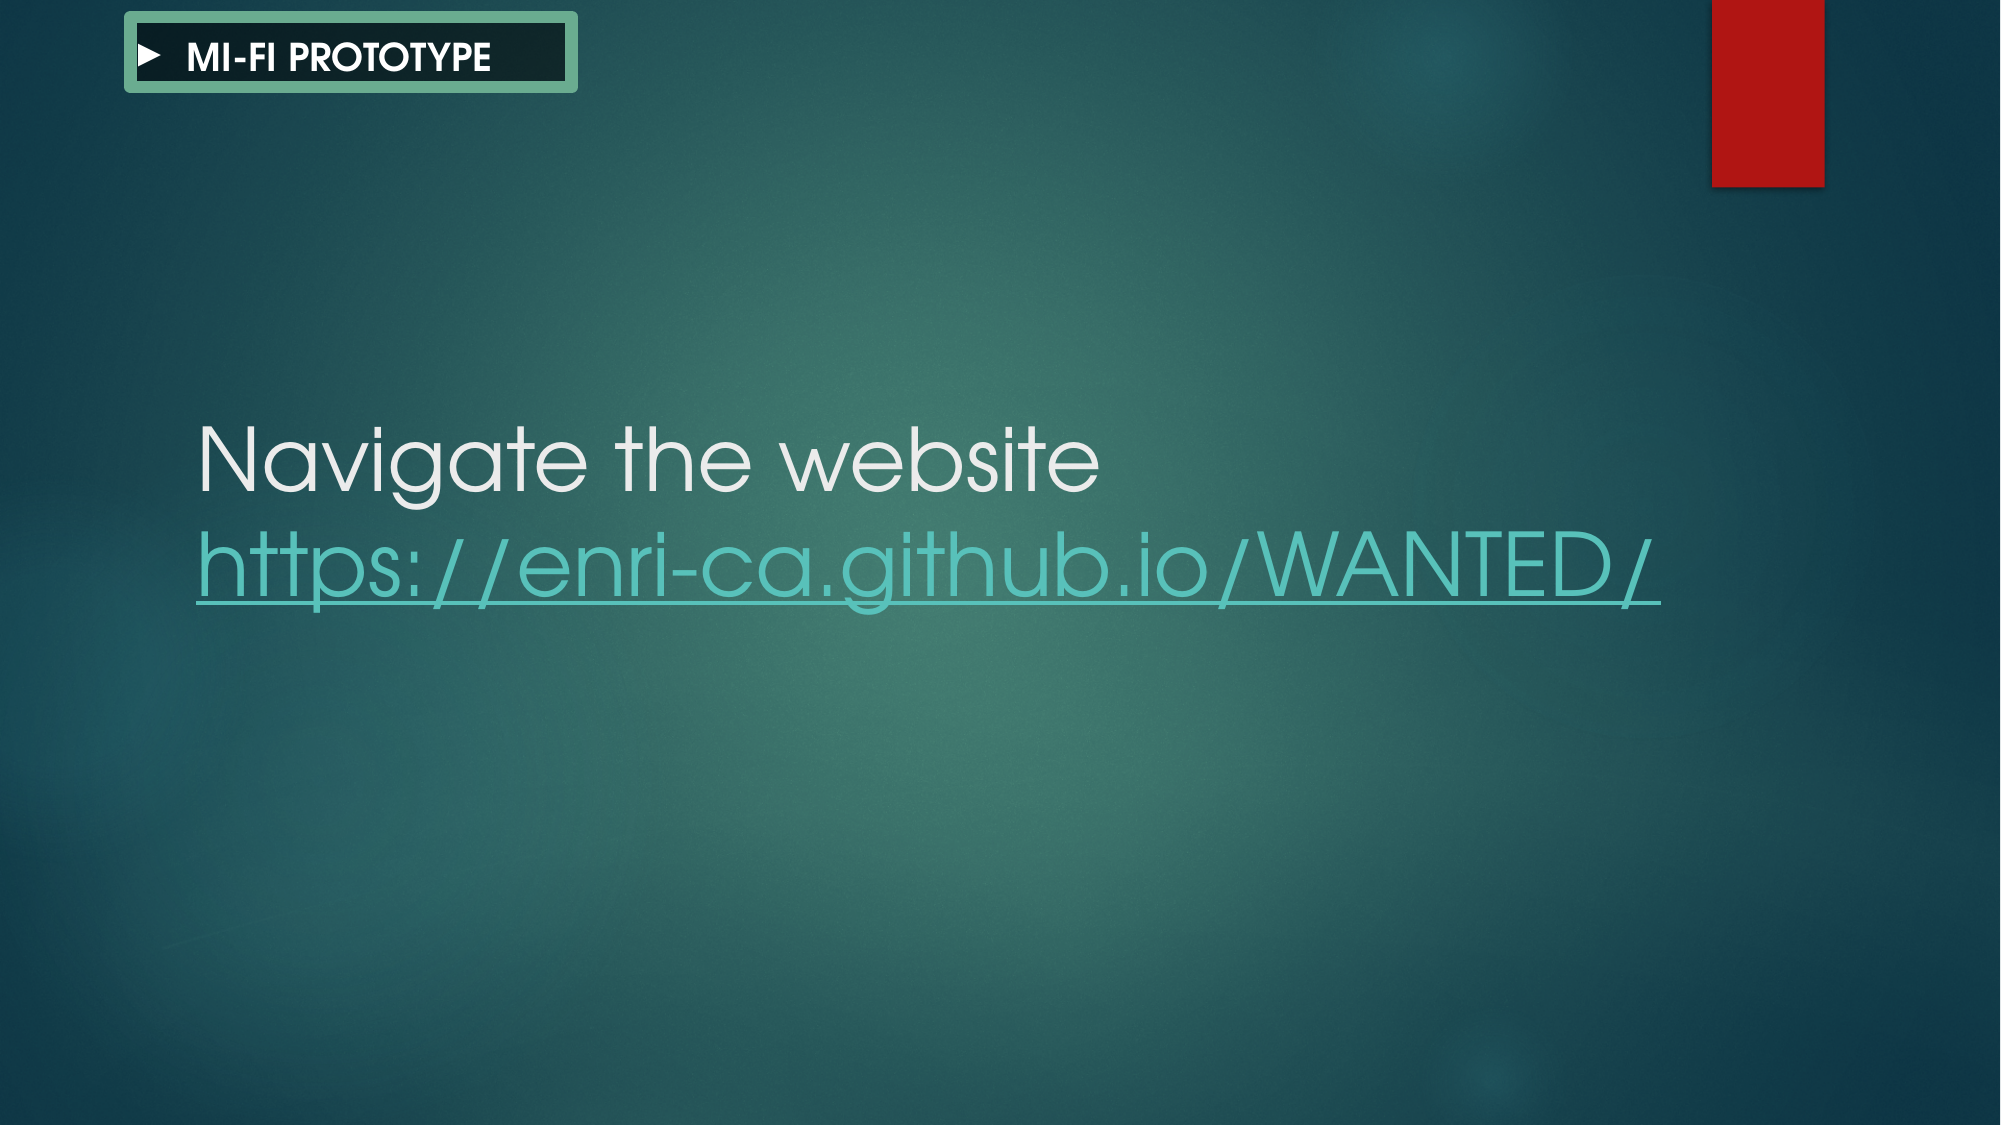

MI-FI PROTOTYPE

# Navigate the website https://enri-ca.github.io/WANTED/